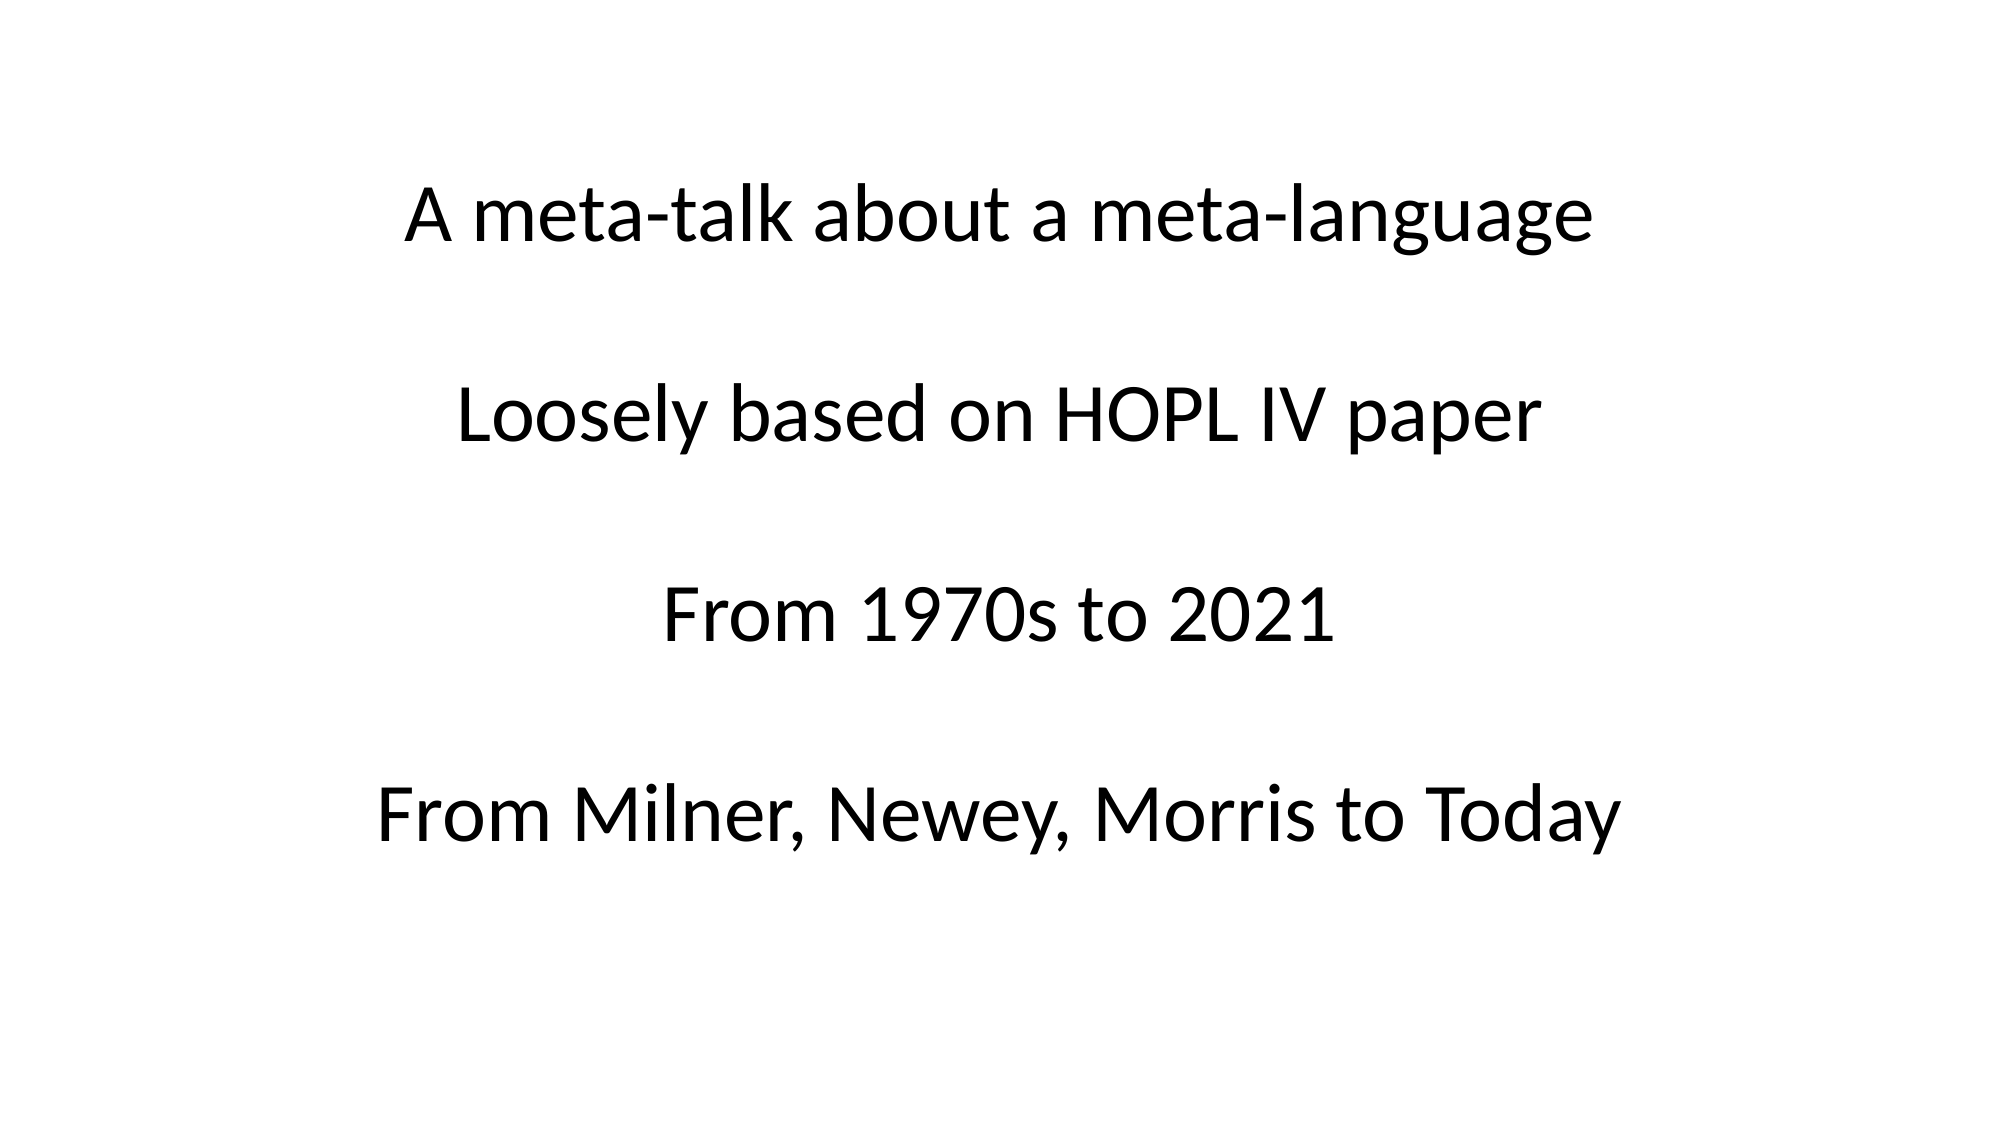

A meta-talk about a meta-language

Loosely based on HOPL IV paper

From 1970s to 2021

From Milner, Newey, Morris to Today